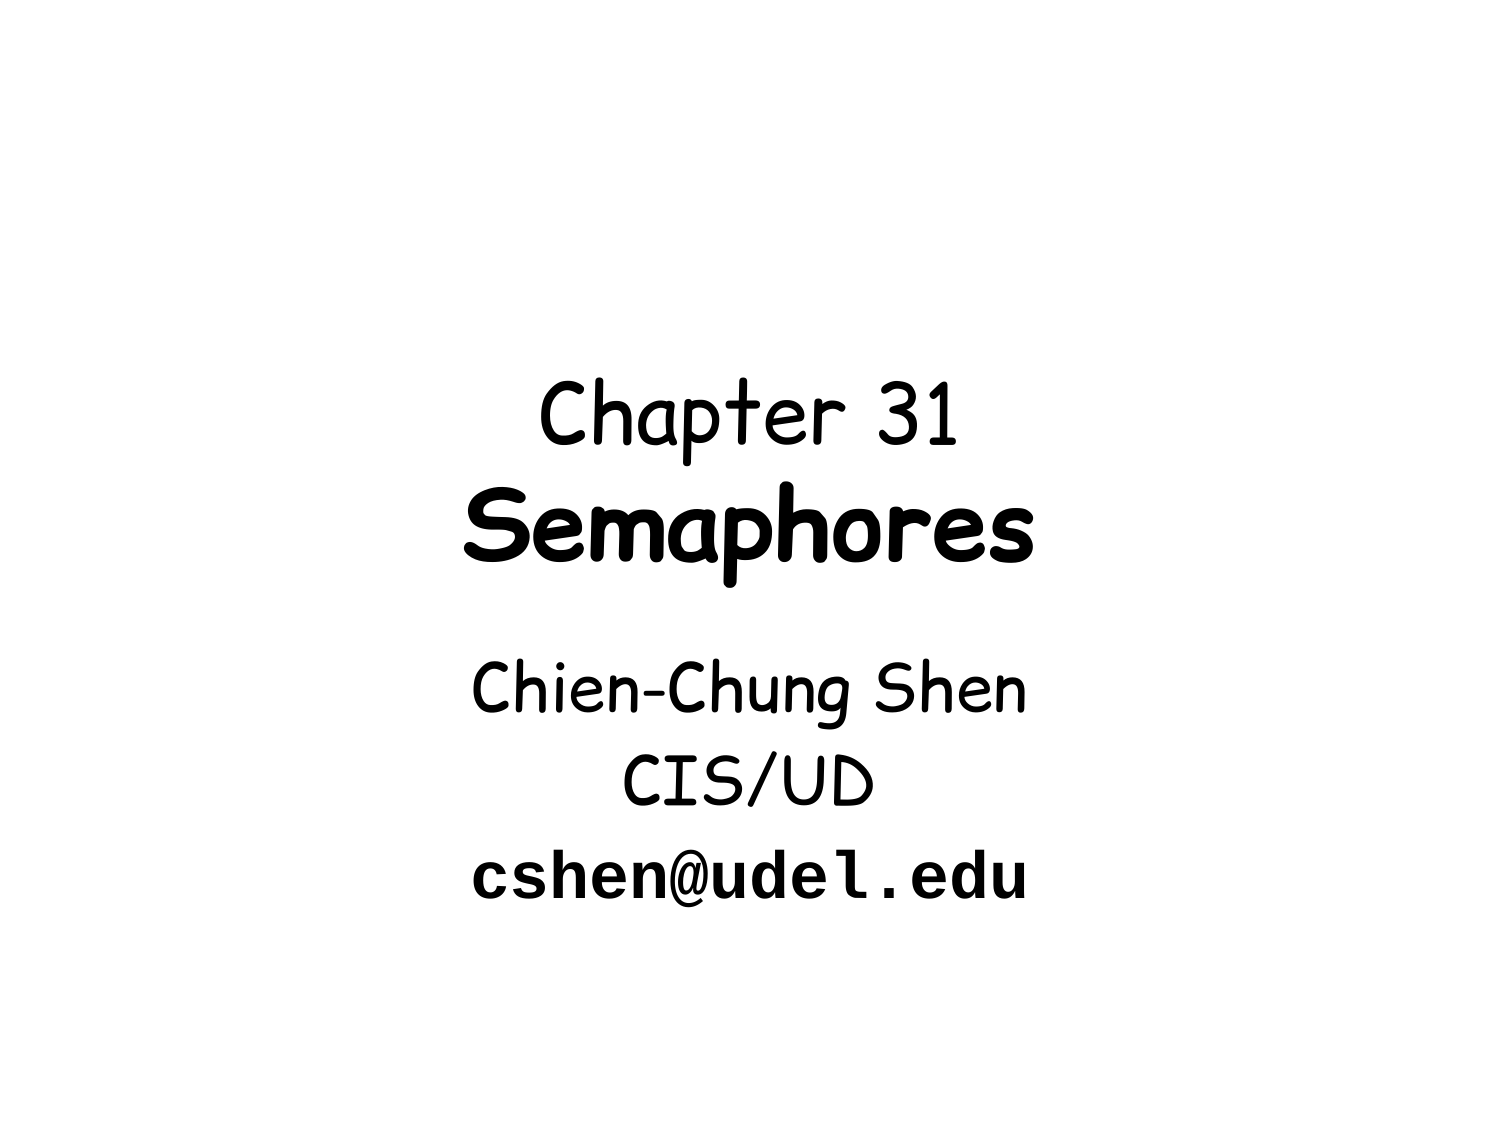

# Chapter 31 Semaphores
Chien-Chung Shen
CIS/UD
cshen@udel.edu